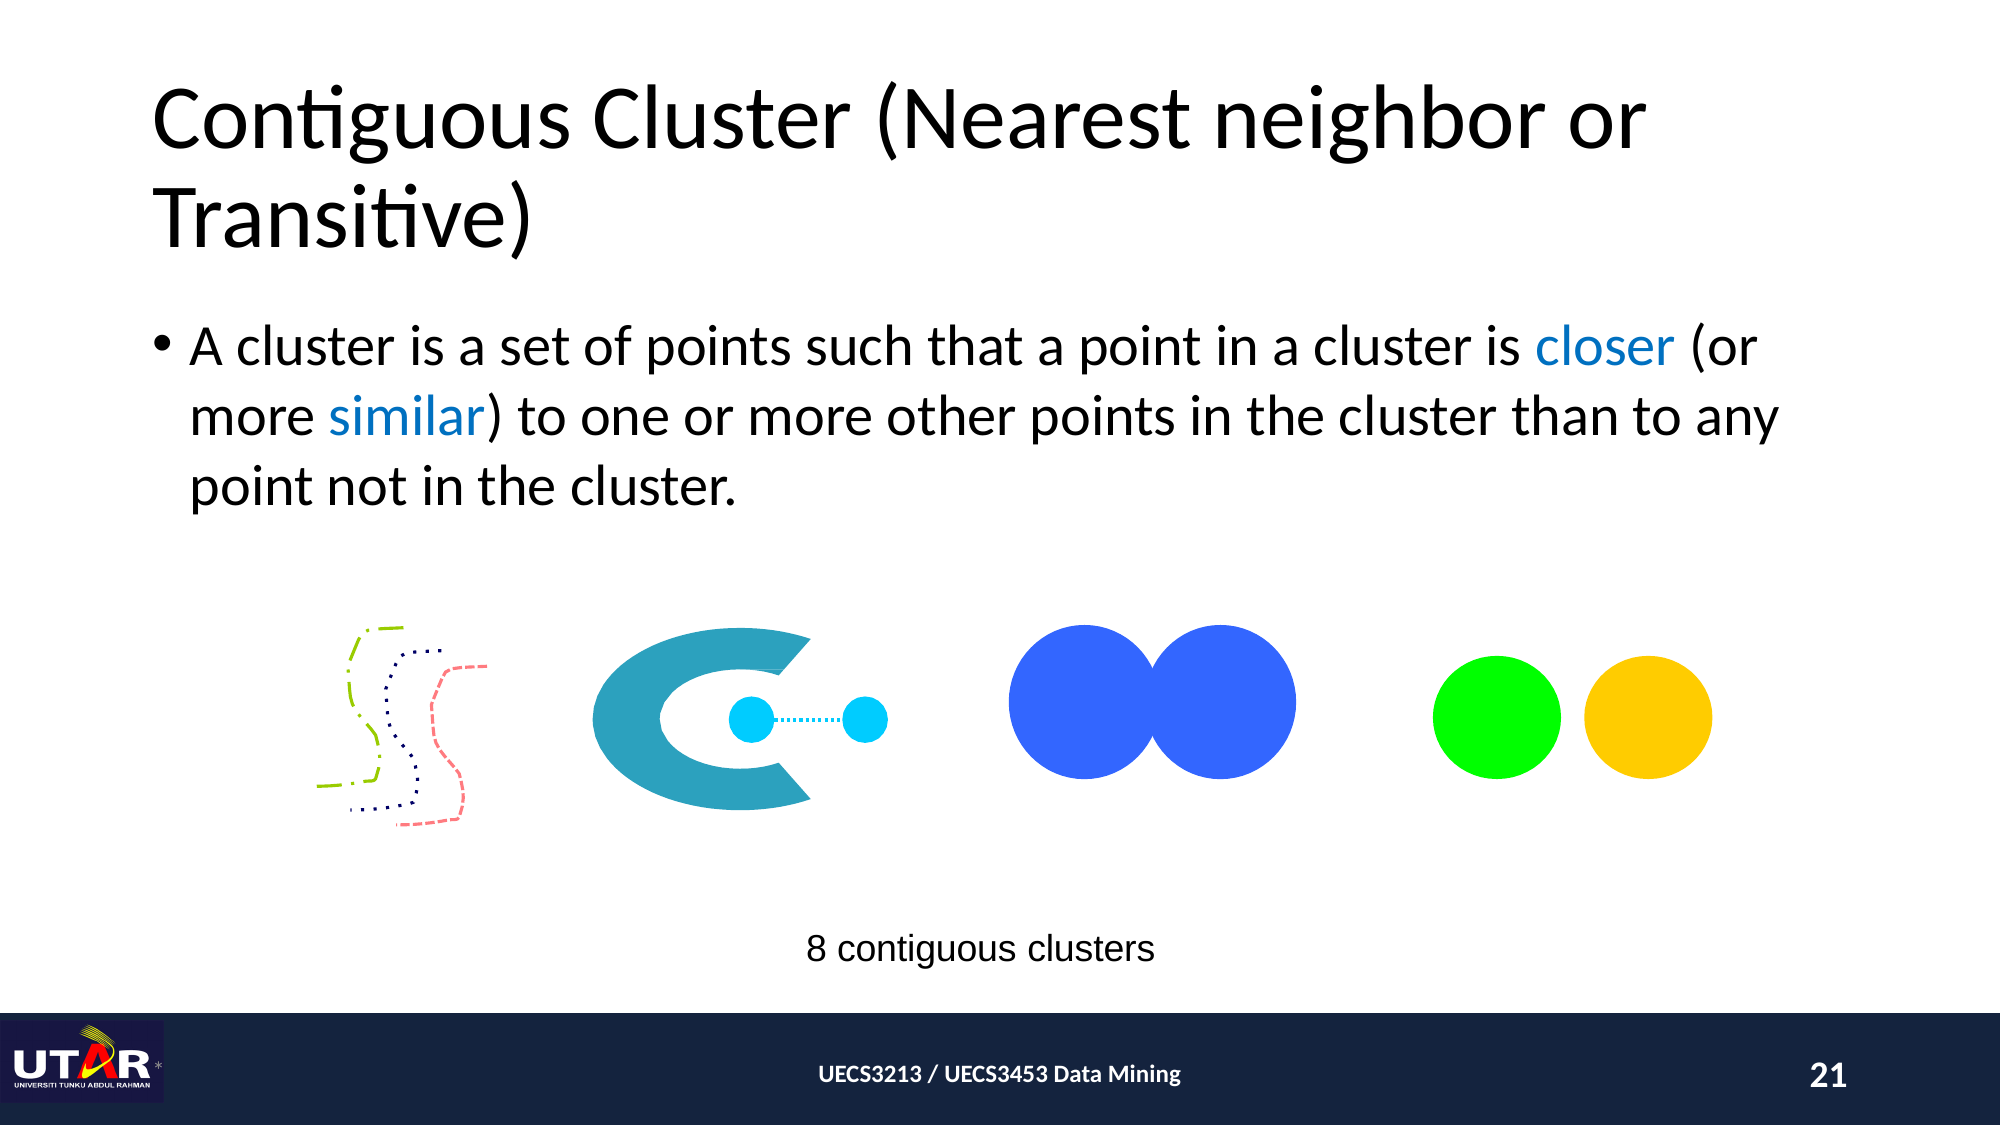

# Contiguous Cluster (Nearest neighbor or  Transitive)
A cluster is a set of points such that a point in a cluster is closer (or more similar) to one or more other points in the cluster than to any point not in the cluster.

8 contiguous clusters
*
UECS3213 / UECS3453 Data Mining
21